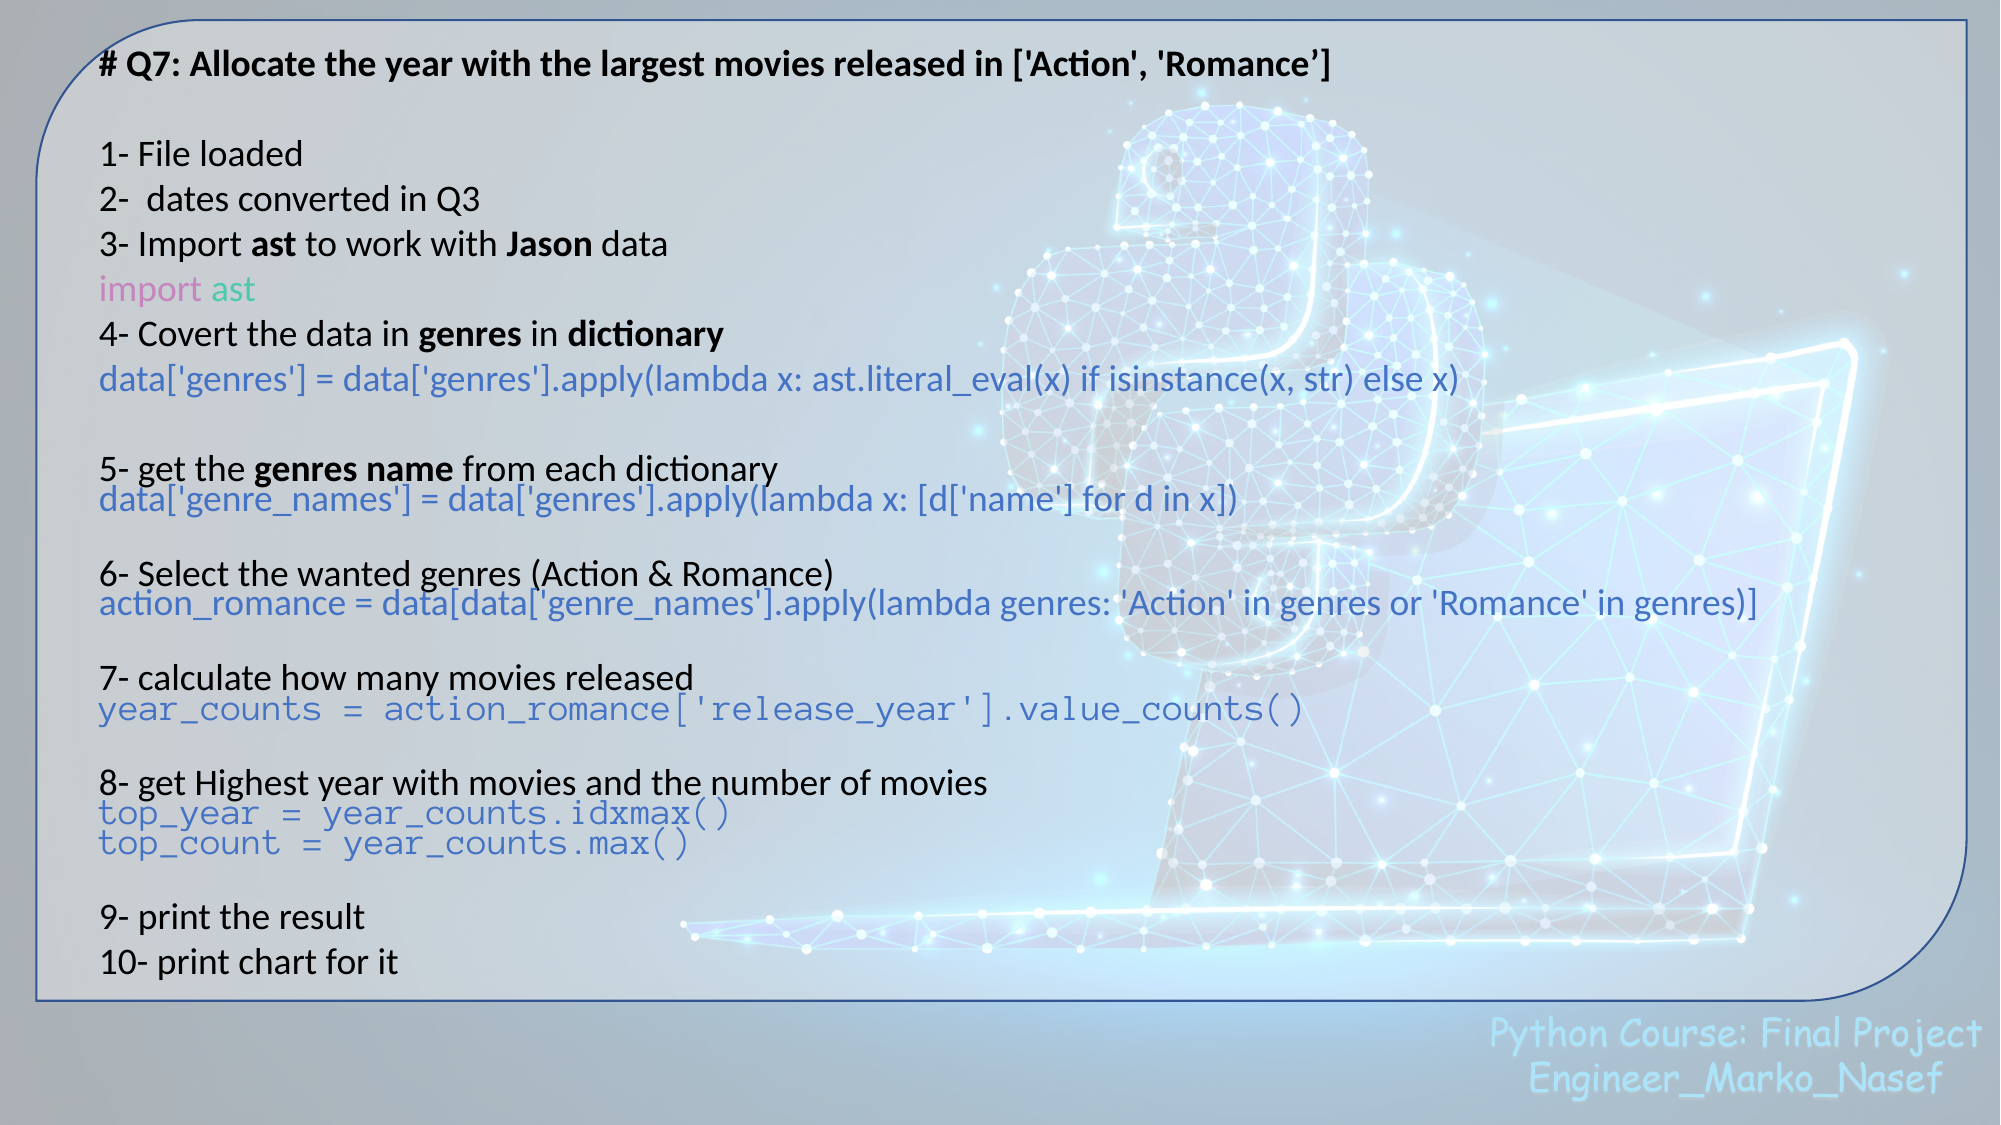

# Q7: Allocate the year with the largest movies released in ['Action', 'Romance’]

1- File loaded
2-  dates converted in Q3
3- Import ast to work with Jason data
import ast
4- Covert the data in genres in dictionary
data['genres'] = data['genres'].apply(lambda x: ast.literal_eval(x) if isinstance(x, str) else x)

5- get the genres name from each dictionary
data['genre_names'] = data['genres'].apply(lambda x: [d['name'] for d in x])

6- Select the wanted genres (Action & Romance)
action_romance = data[data['genre_names'].apply(lambda genres: 'Action' in genres or 'Romance' in genres)]

7- calculate how many movies released
year_counts = action_romance['release_year'].value_counts()

8- get Highest year with movies and the number of movies
top_year = year_counts.idxmax()
top_count = year_counts.max()

9- print the result
10- print chart for it